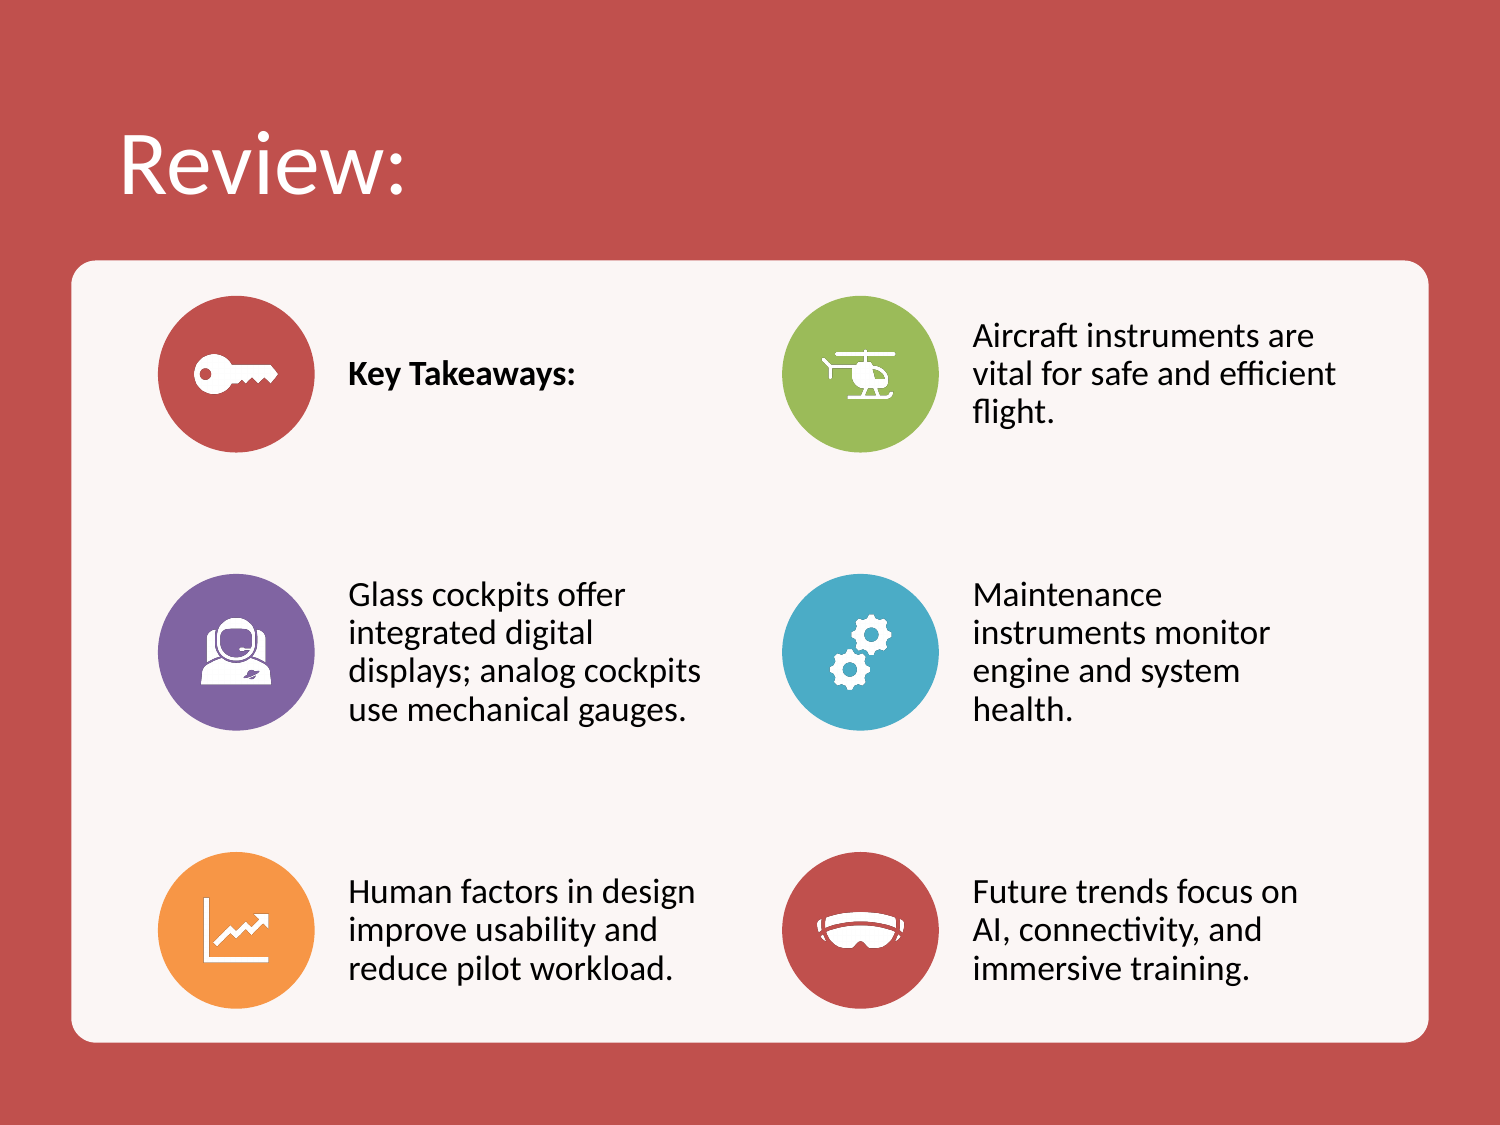

# Review:

Key Takeaways:
Aircraft instruments are vital for safe and efficient flight.
Glass cockpits offer integrated digital displays; analog cockpits use mechanical gauges.
Maintenance instruments monitor engine and system health.
Human factors in design improve usability and reduce pilot workload.
Future trends focus on AI, connectivity, and immersive training.